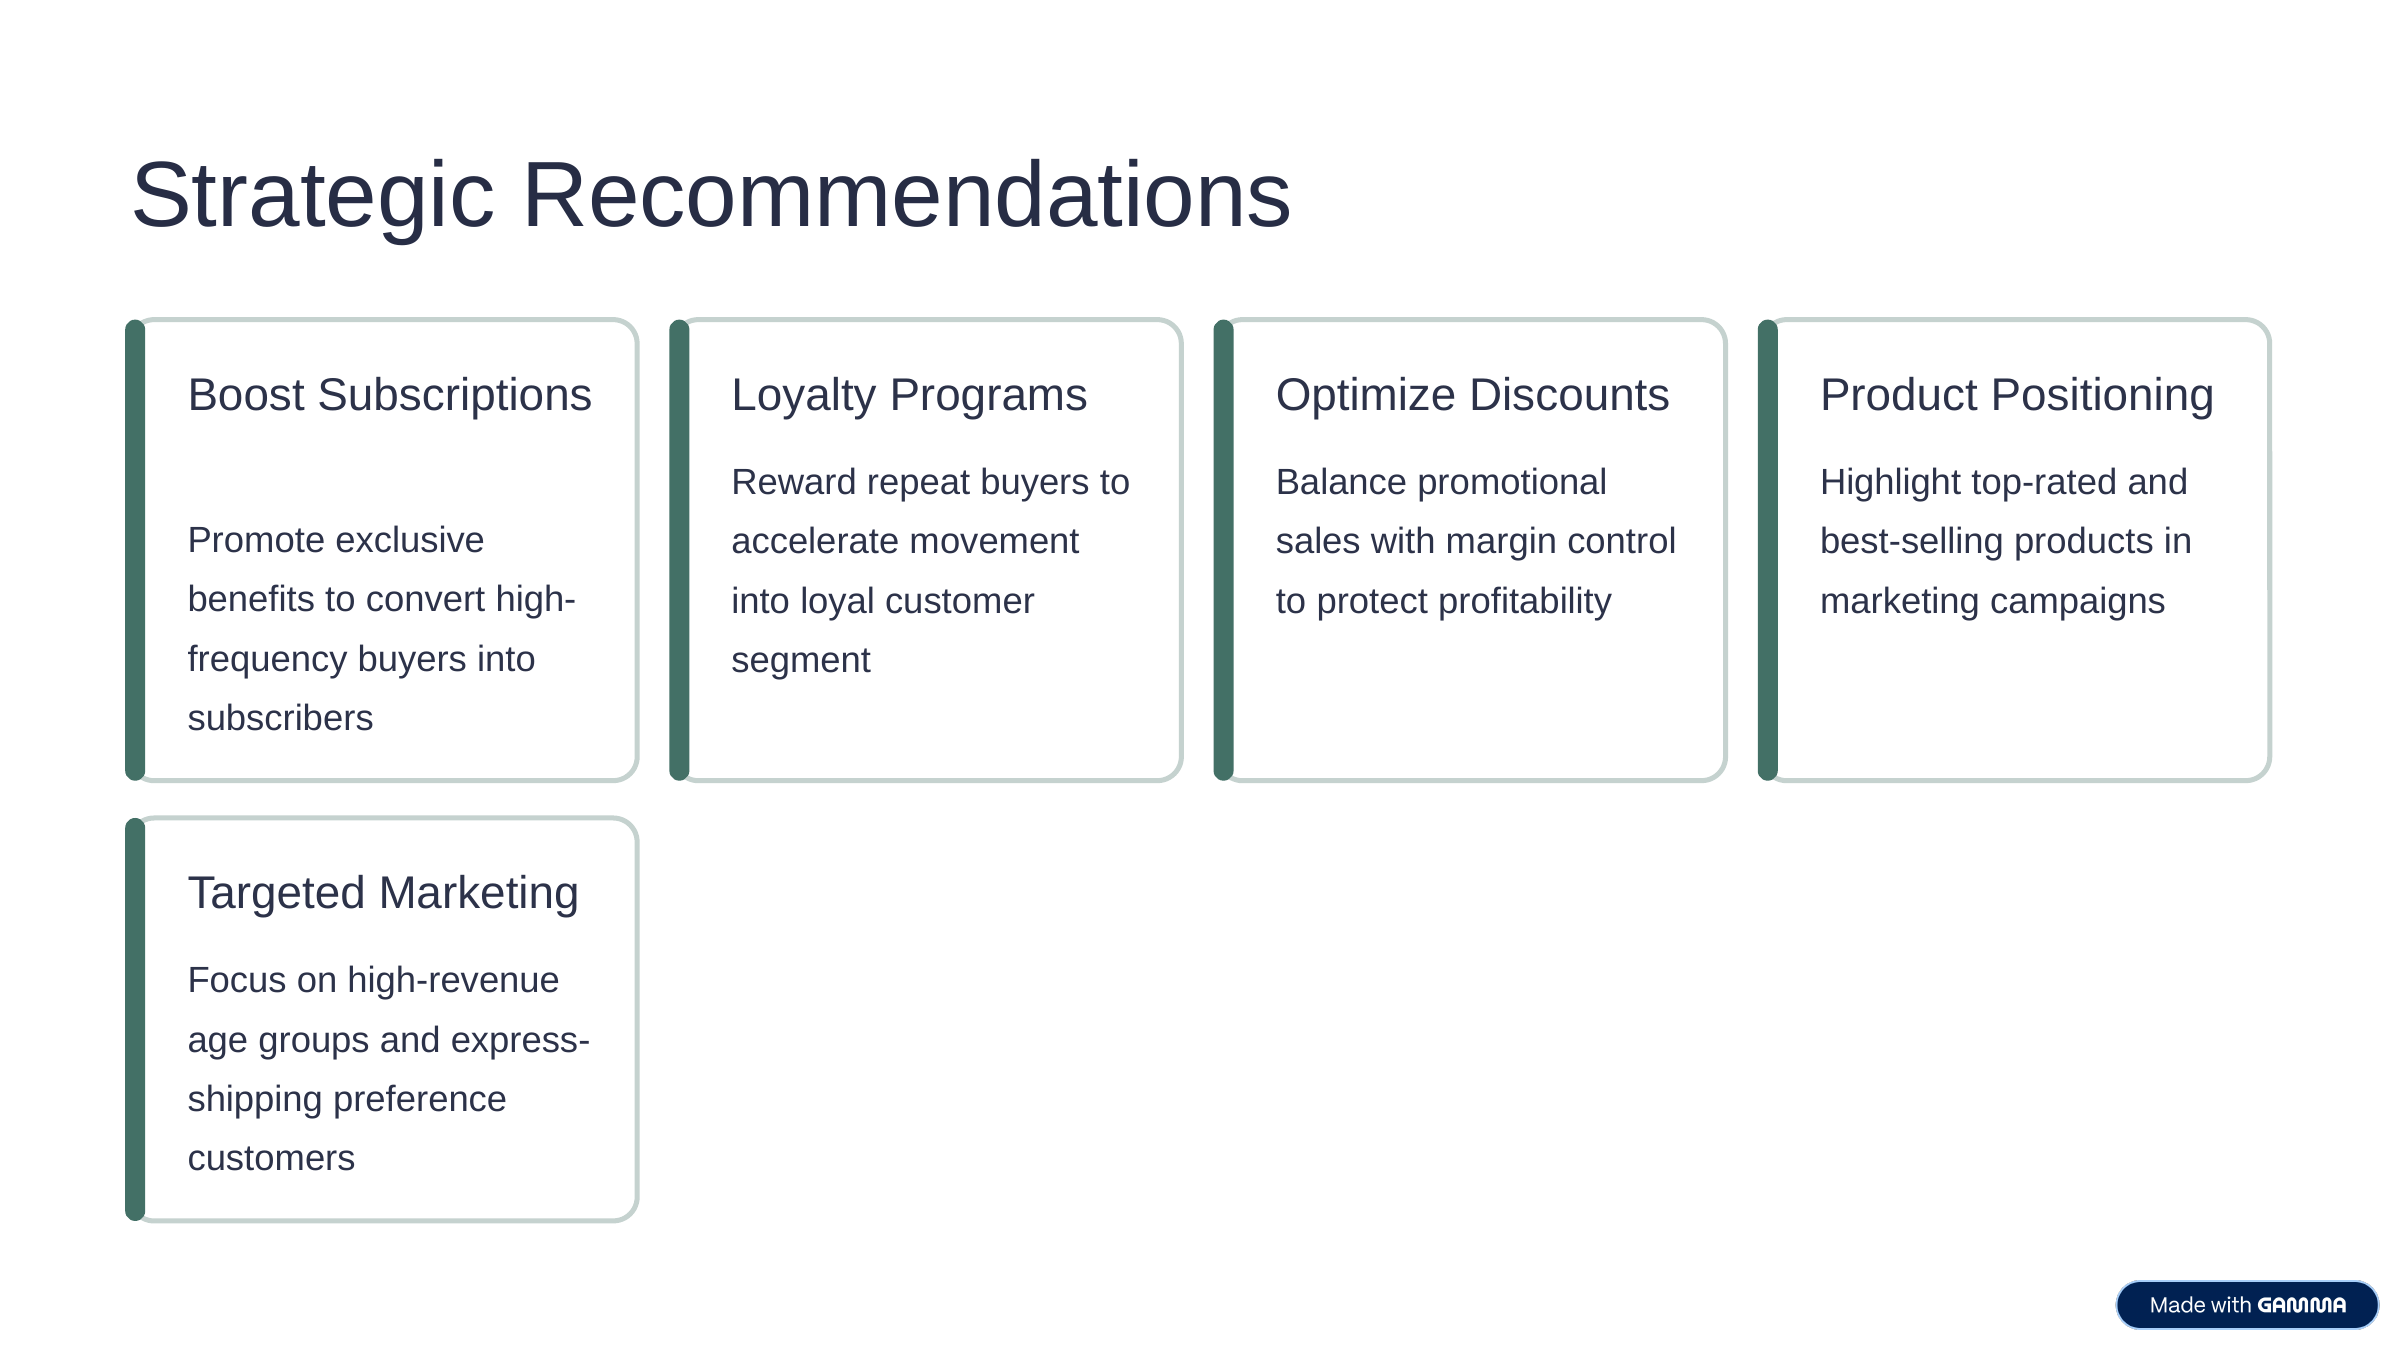

Strategic Recommendations

Boost Subscriptions
Loyalty Programs
Optimize Discounts
Product Positioning
Reward repeat buyers to accelerate movement into loyal customer segment
Balance promotional sales with margin control to protect profitability
Highlight top-rated and best-selling products in marketing campaigns
Promote exclusive benefits to convert high-frequency buyers into subscribers

Targeted Marketing
Focus on high-revenue age groups and express-shipping preference customers